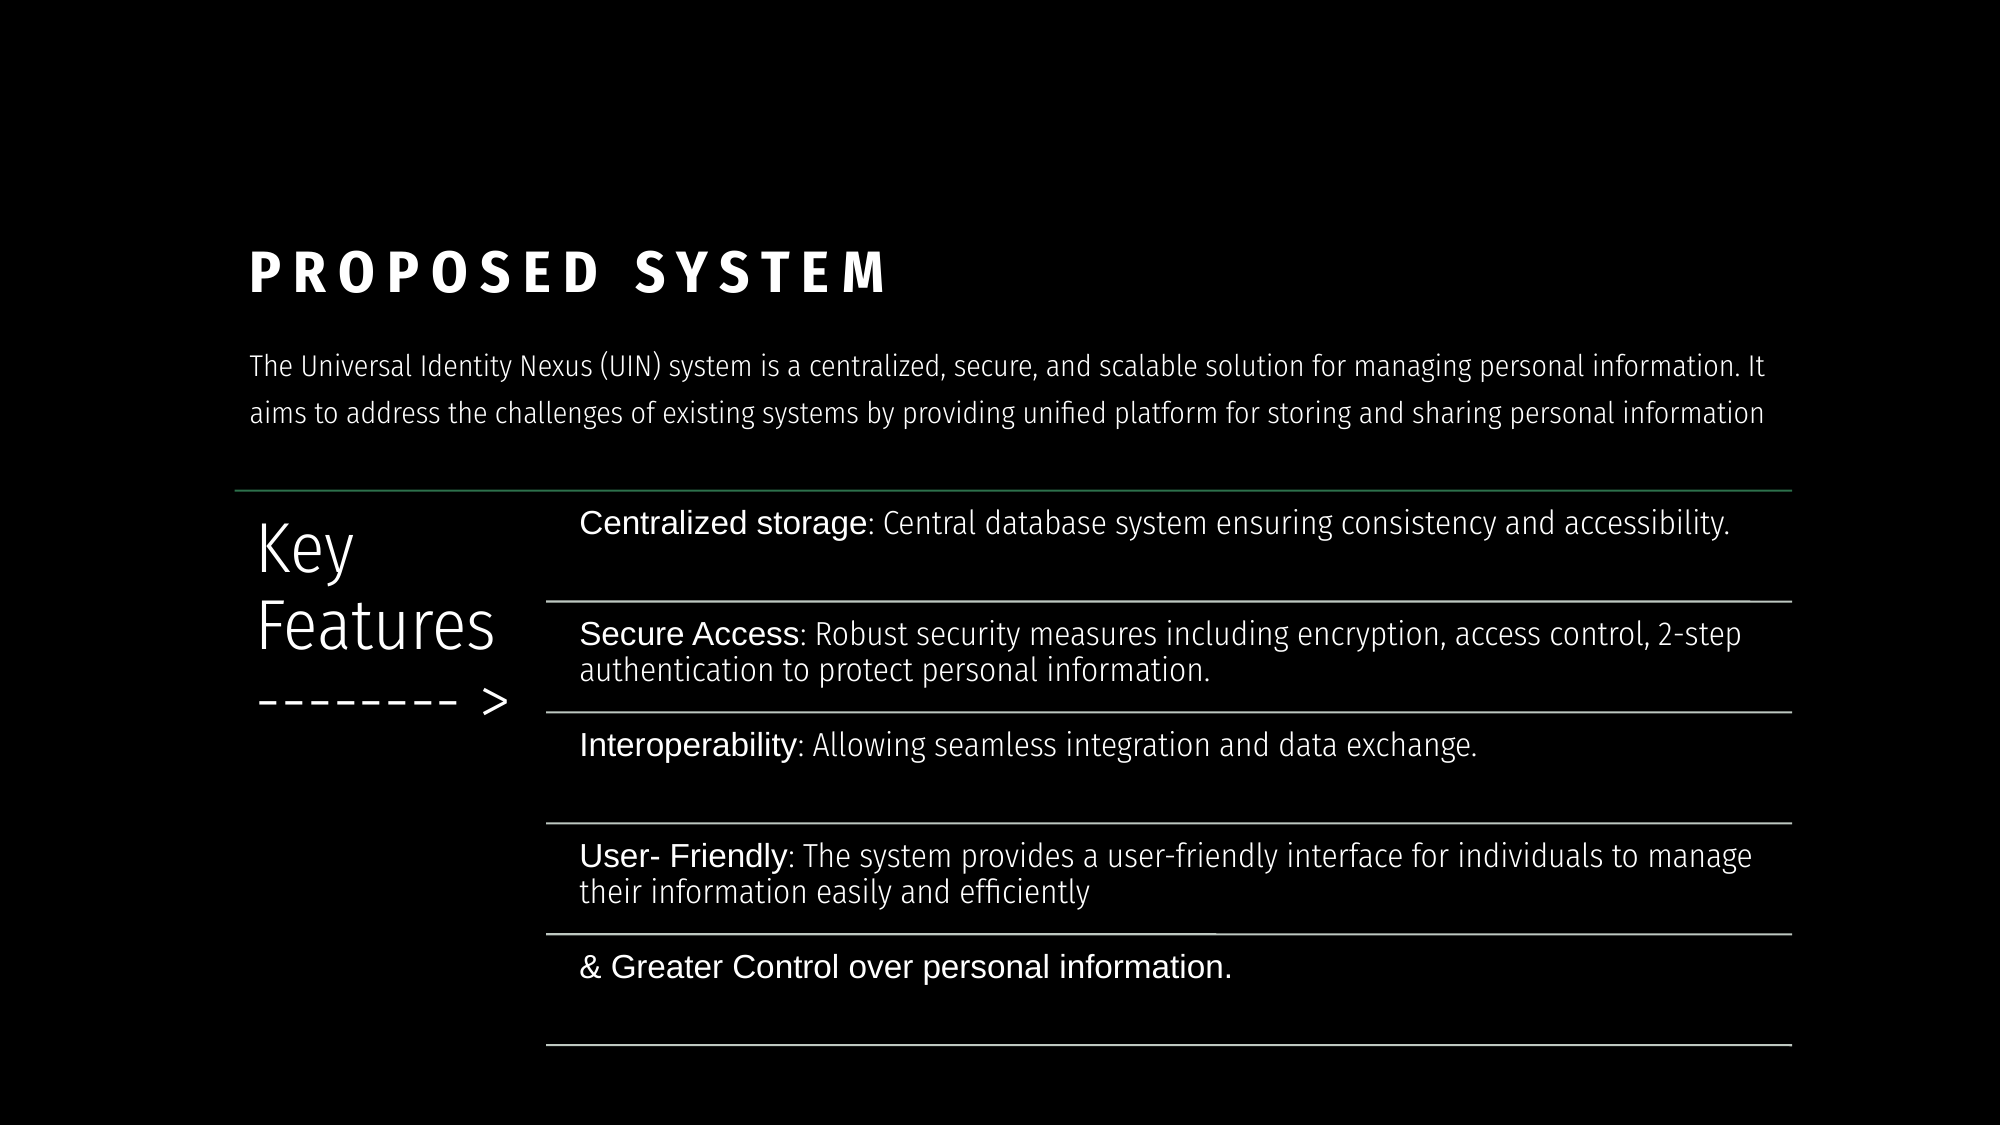

# Proposed System
The Universal Identity Nexus (UIN) system is a centralized, secure, and scalable solution for managing personal information. It aims to address the challenges of existing systems by providing unified platform for storing and sharing personal information

Key Features -------- >
Centralized storage: Central database system ensuring consistency and accessibility.
Secure Access: Robust security measures including encryption, access control, 2-step authentication to protect personal information.
Interoperability: Allowing seamless integration and data exchange.
User- Friendly: The system provides a user-friendly interface for individuals to manage their information easily and efficiently
& Greater Control over personal information.